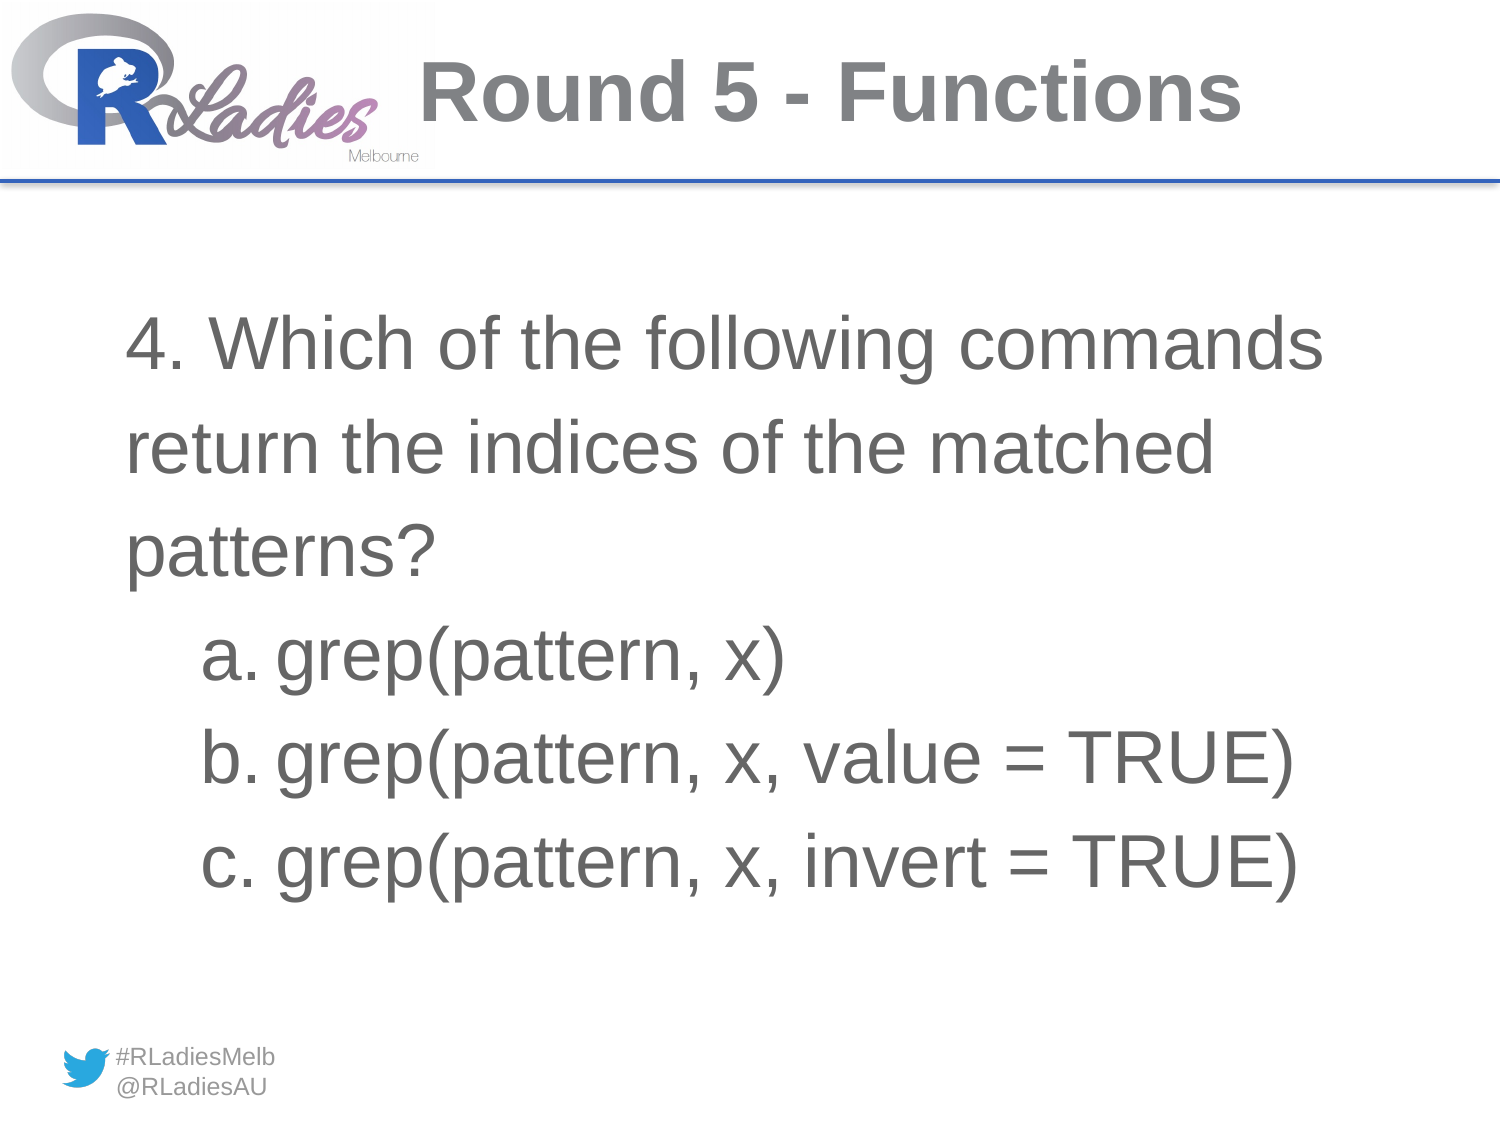

# Round 5 - Functions
4. Which of the following commands return the indices of the matched patterns?
grep(pattern, x)
grep(pattern, x, value = TRUE)
grep(pattern, x, invert = TRUE)